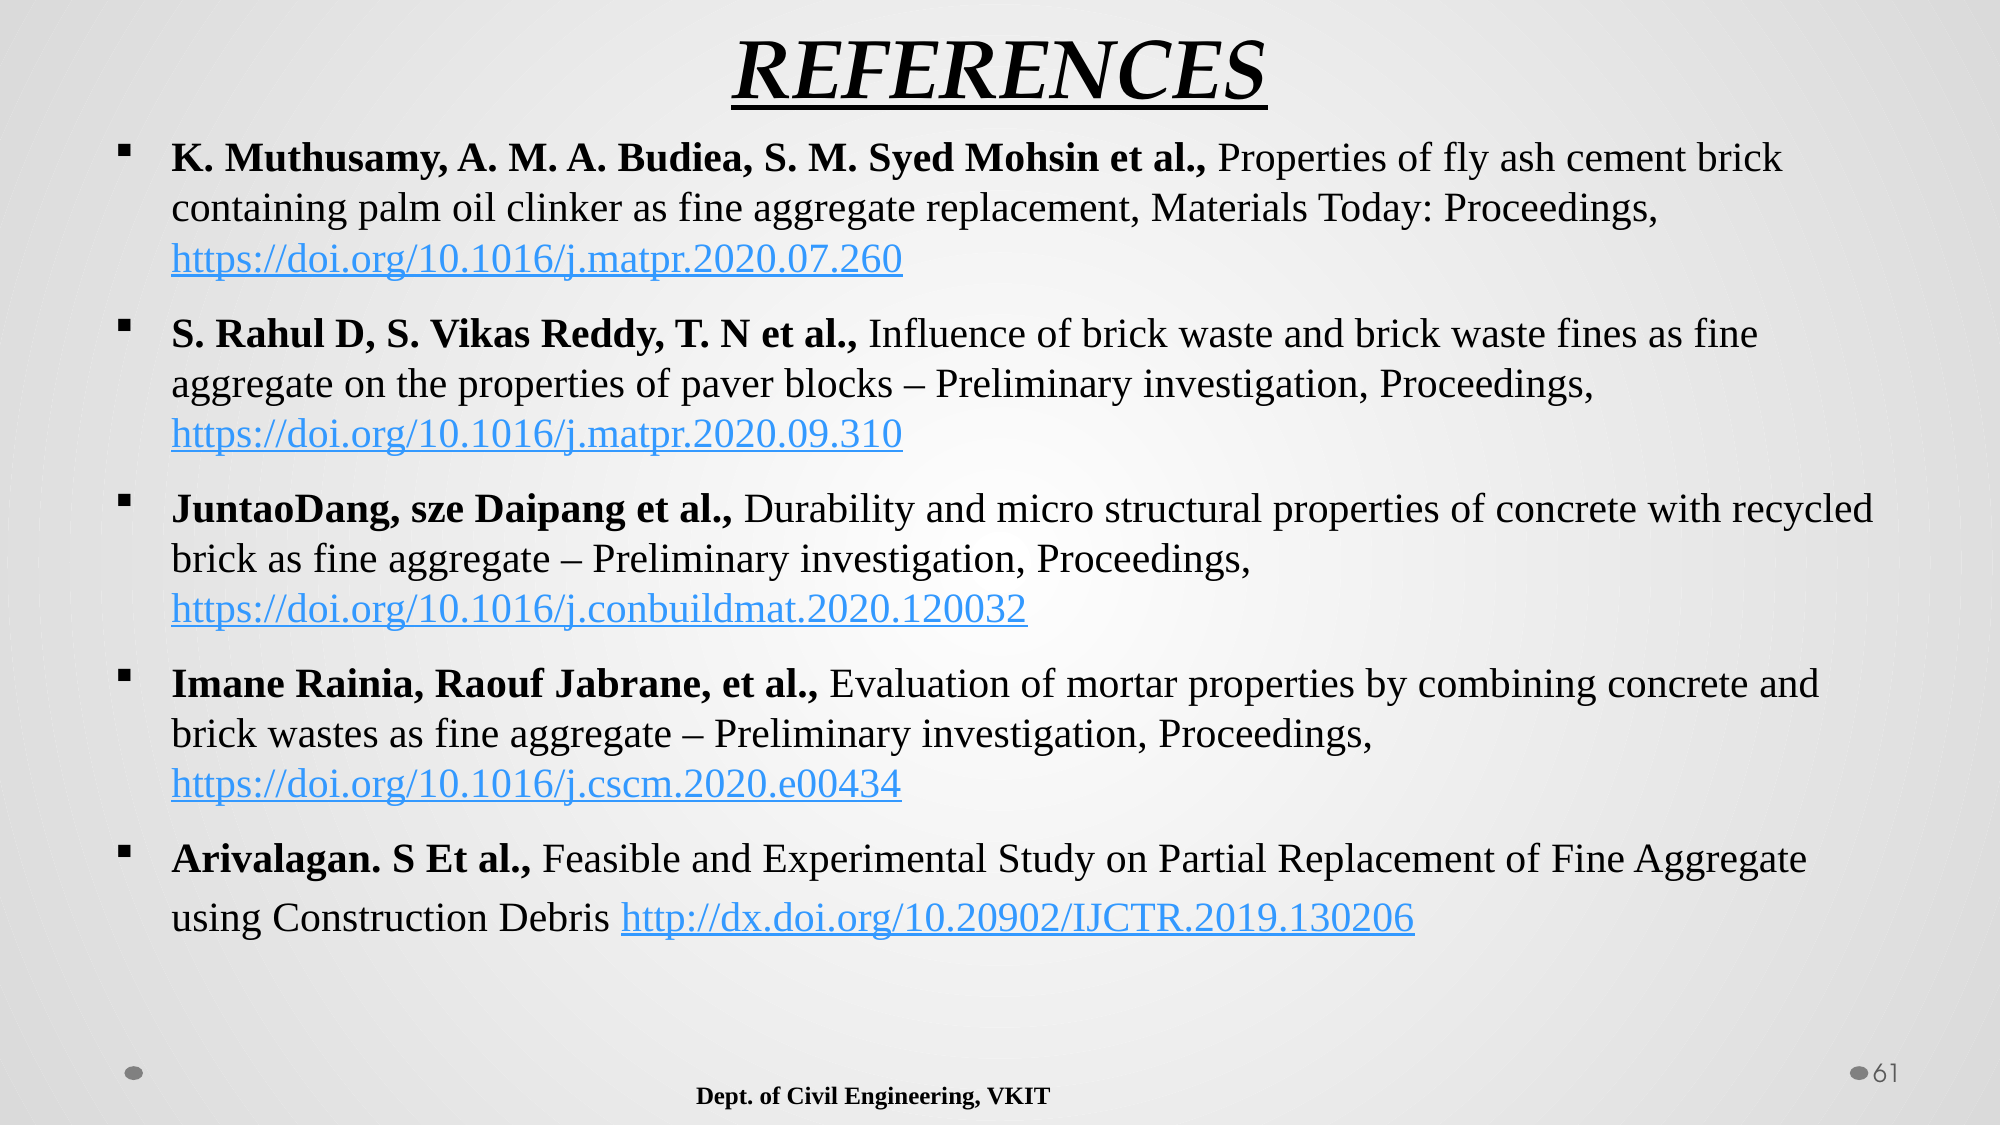

# REFERENCES
K. Muthusamy, A. M. A. Budiea, S. M. Syed Mohsin et al., Properties of fly ash cement brick containing palm oil clinker as fine aggregate replacement, Materials Today: Proceedings, https://doi.org/10.1016/j.matpr.2020.07.260
S. Rahul D, S. Vikas Reddy, T. N et al., Influence of brick waste and brick waste fines as fine aggregate on the properties of paver blocks – Preliminary investigation, Proceedings, https://doi.org/10.1016/j.matpr.2020.09.310
JuntaoDang, sze Daipang et al., Durability and micro structural properties of concrete with recycled brick as fine aggregate – Preliminary investigation, Proceedings, https://doi.org/10.1016/j.conbuildmat.2020.120032
Imane Rainia, Raouf Jabrane, et al., Evaluation of mortar properties by combining concrete and brick wastes as fine aggregate – Preliminary investigation, Proceedings, https://doi.org/10.1016/j.cscm.2020.e00434
Arivalagan. S Et al., Feasible and Experimental Study on Partial Replacement of Fine Aggregate using Construction Debris http://dx.doi.org/10.20902/IJCTR.2019.130206

61
Dept. of Civil Engineering, VKIT